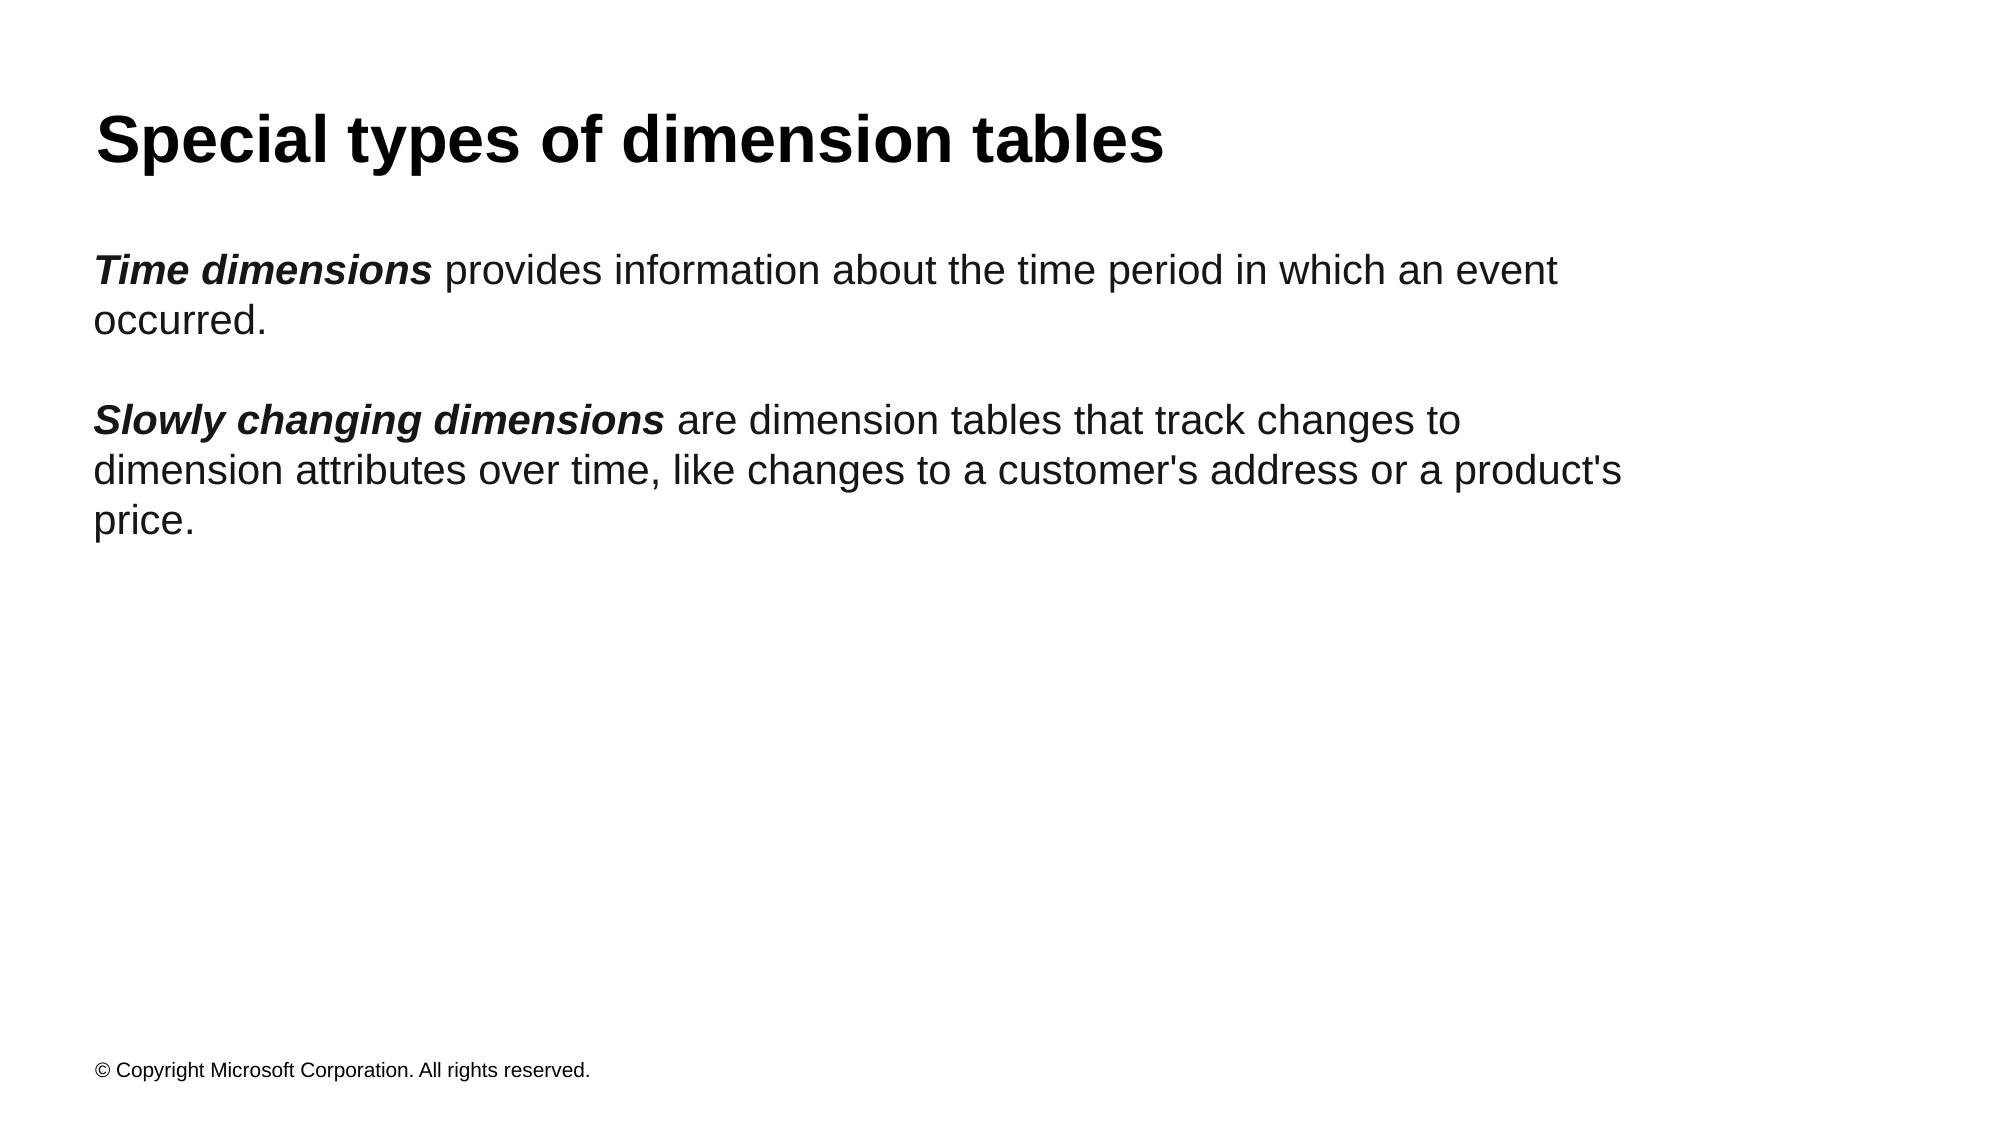

# Special types of dimension tables
Time dimensions provides information about the time period in which an event occurred.

Slowly changing dimensions are dimension tables that track changes to dimension attributes over time, like changes to a customer's address or a product's price.
© Copyright Microsoft Corporation. All rights reserved.